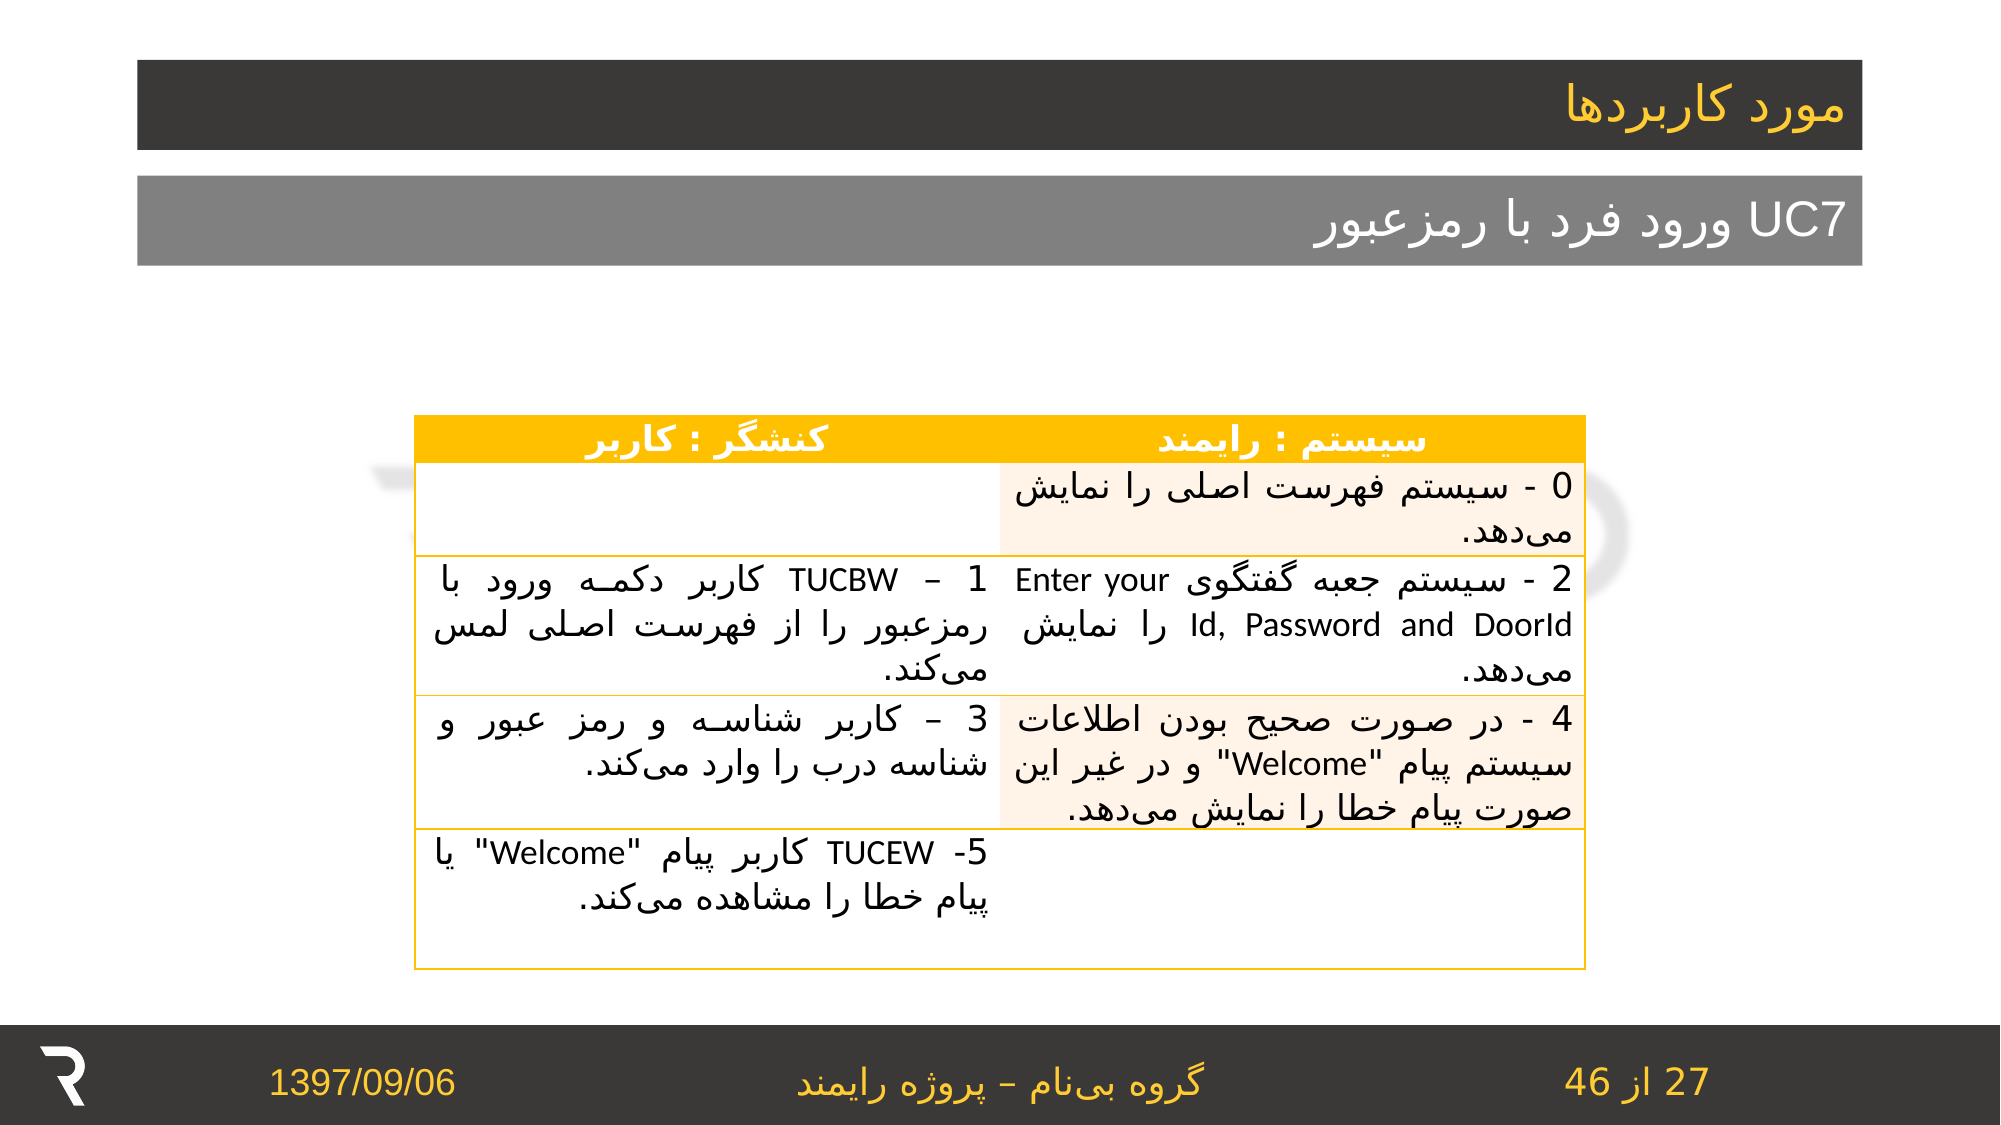

# مورد کاربردها
‏UC7 ورود فرد با رمزعبور
| کنشگر : کاربر | سیستم : رایمند |
| --- | --- |
|  | 0 - سیستم فهرست اصلی را نمایش می‌دهد. |
| 1 – TUCBW کاربر دکمه ورود با رمزعبور را از فهرست اصلی لمس می‌کند. | 2 - سیستم جعبه گفتگوی Enter your Id, Password and DoorId را نمایش می‌دهد. |
| 3 – کاربر شناسه و رمز عبور و شناسه درب را وارد می‌کند. | 4 - در صورت صحیح بودن اطلاعات سیستم پیام "Welcome" و در غیر این صورت پیام خطا را نمایش می‌دهد. |
| 5- TUCEW کاربر پیام "Welcome" یا پیام خطا را مشاهده می‌کند. |  |